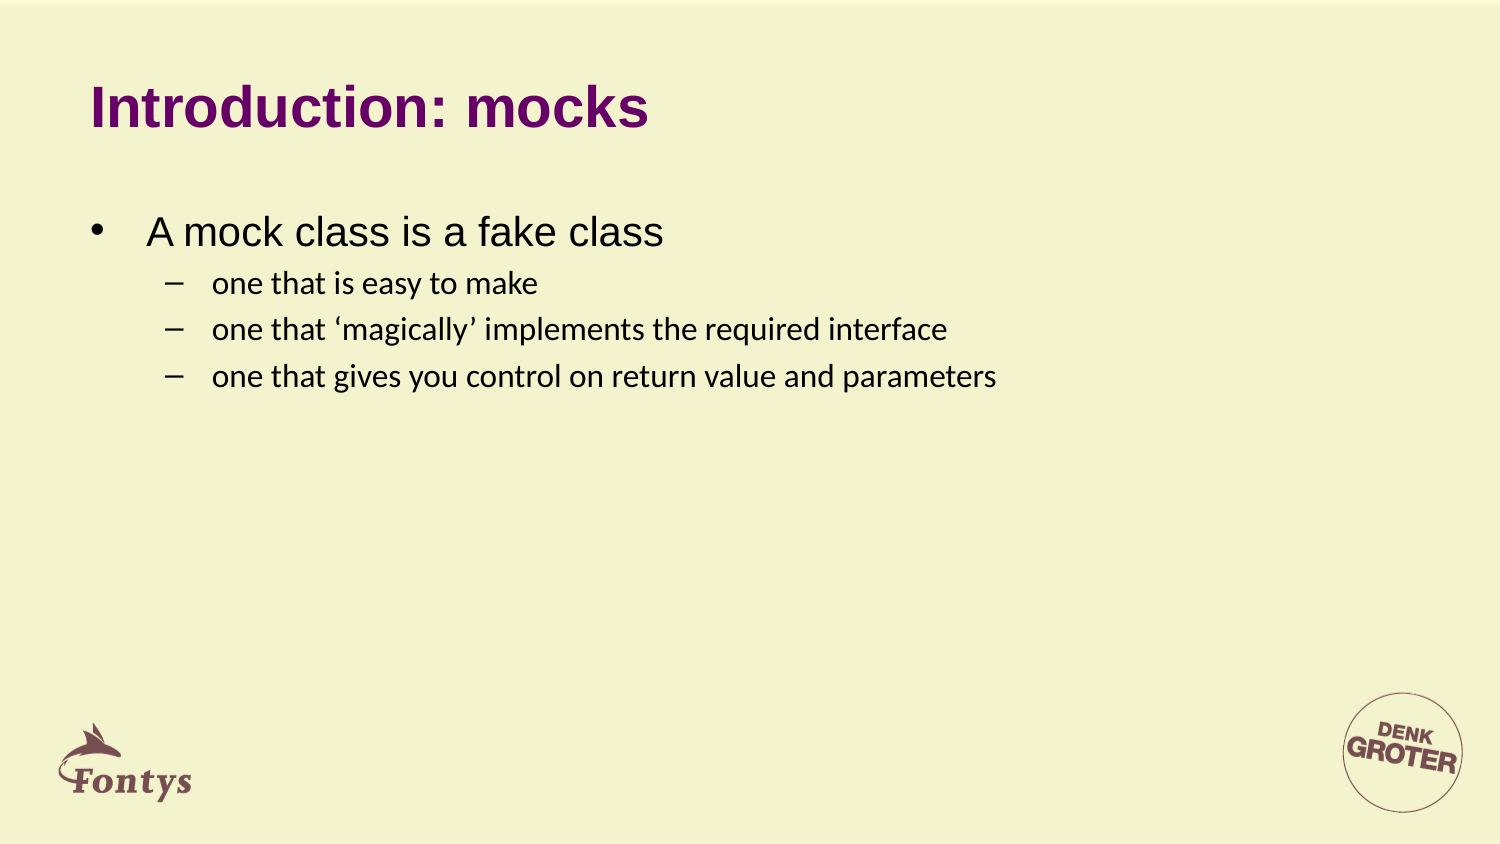

# Introduction: mocks
A mock class is a fake class
one that is easy to make
one that ‘magically’ implements the required interface
one that gives you control on return value and parameters